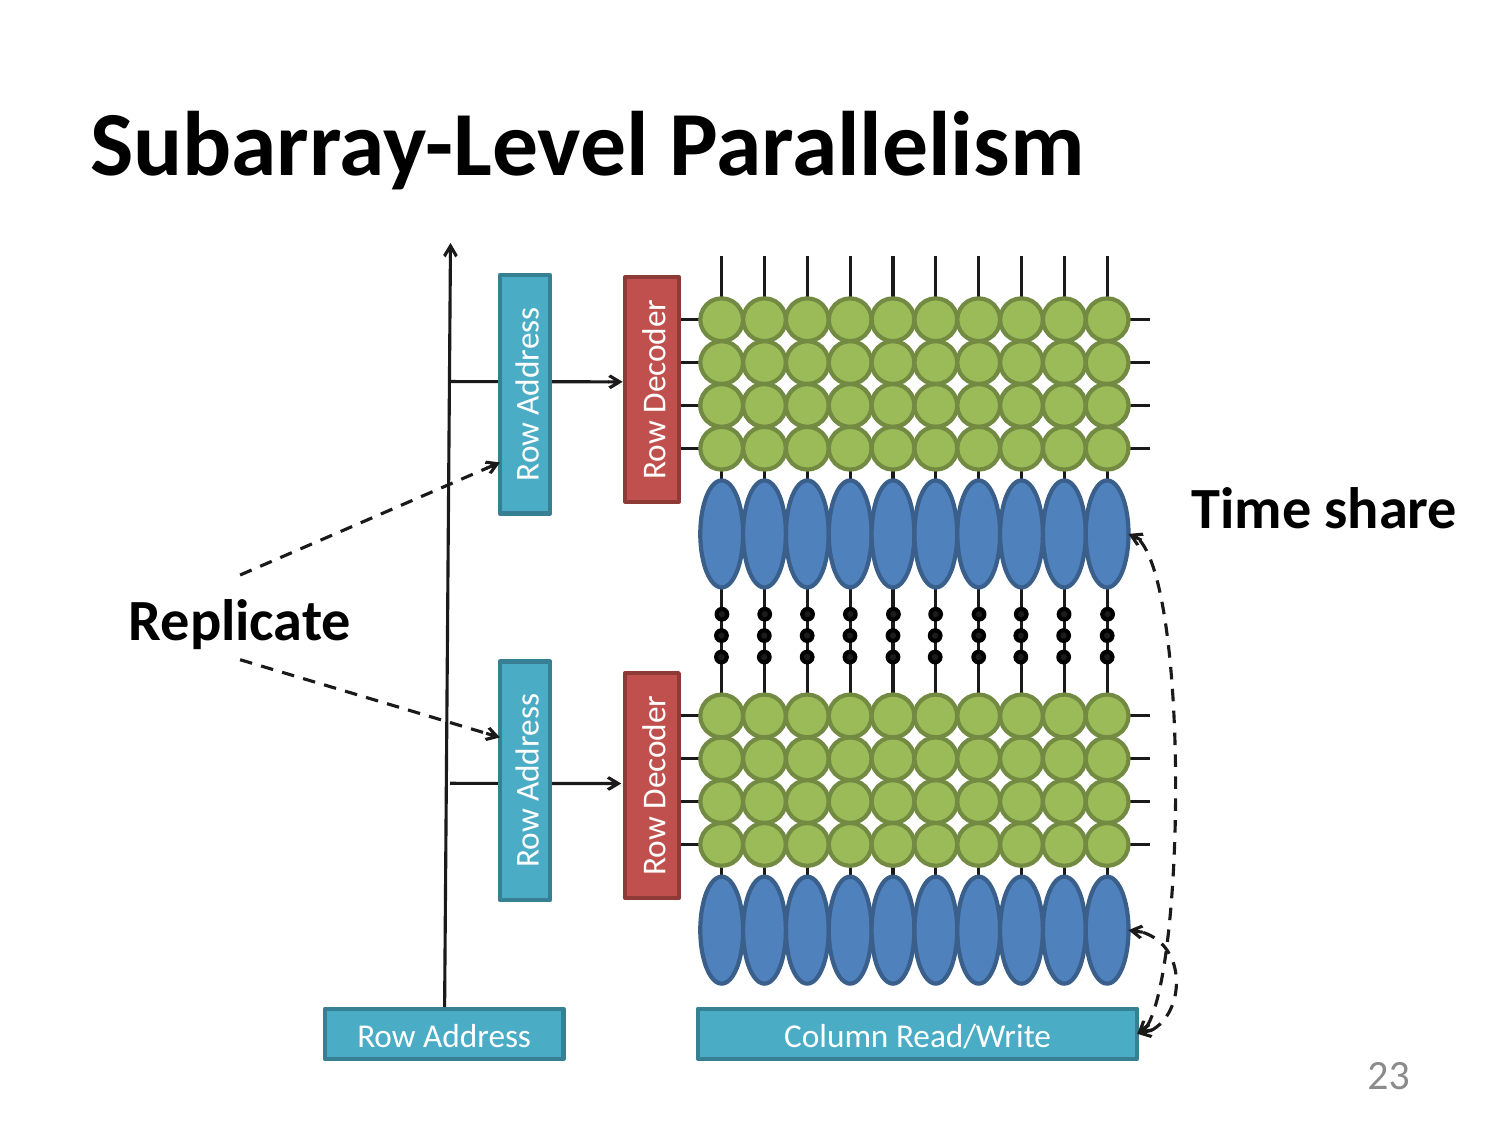

# Subarray-Level Parallelism
Row Decoder

1

0
0
1
1

0
0
1

Row Decoder

Row Address
Time share
Replicate
Row Address
Row Address
Column Read/Write
23